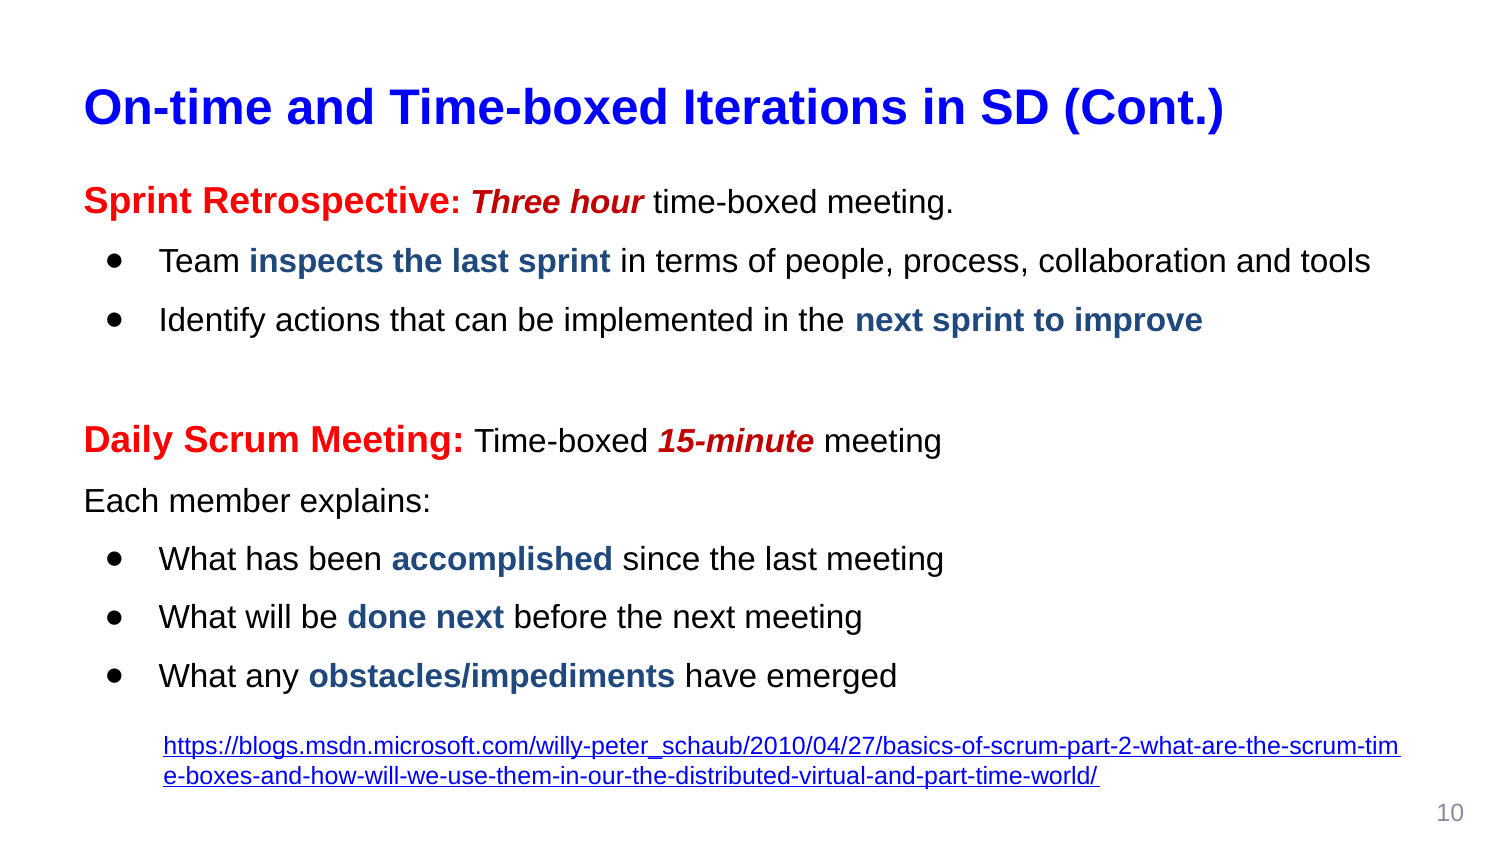

On-time and Time-boxed Iterations in SD (Cont.)

Sprint Retrospective: Three hour time-boxed meeting.
Team inspects the last sprint in terms of people, process, collaboration and tools
Identify actions that can be implemented in the next sprint to improve

Daily Scrum Meeting: Time-boxed 15-minute meeting
Each member explains:
What has been accomplished since the last meeting
What will be done next before the next meeting
What any obstacles/impediments have emerged

https://blogs.msdn.microsoft.com/willy-peter_schaub/2010/04/27/basics-of-scrum-part-2-what-are-the-scrum-time-boxes-and-how-will-we-use-them-in-our-the-distributed-virtual-and-part-time-world/